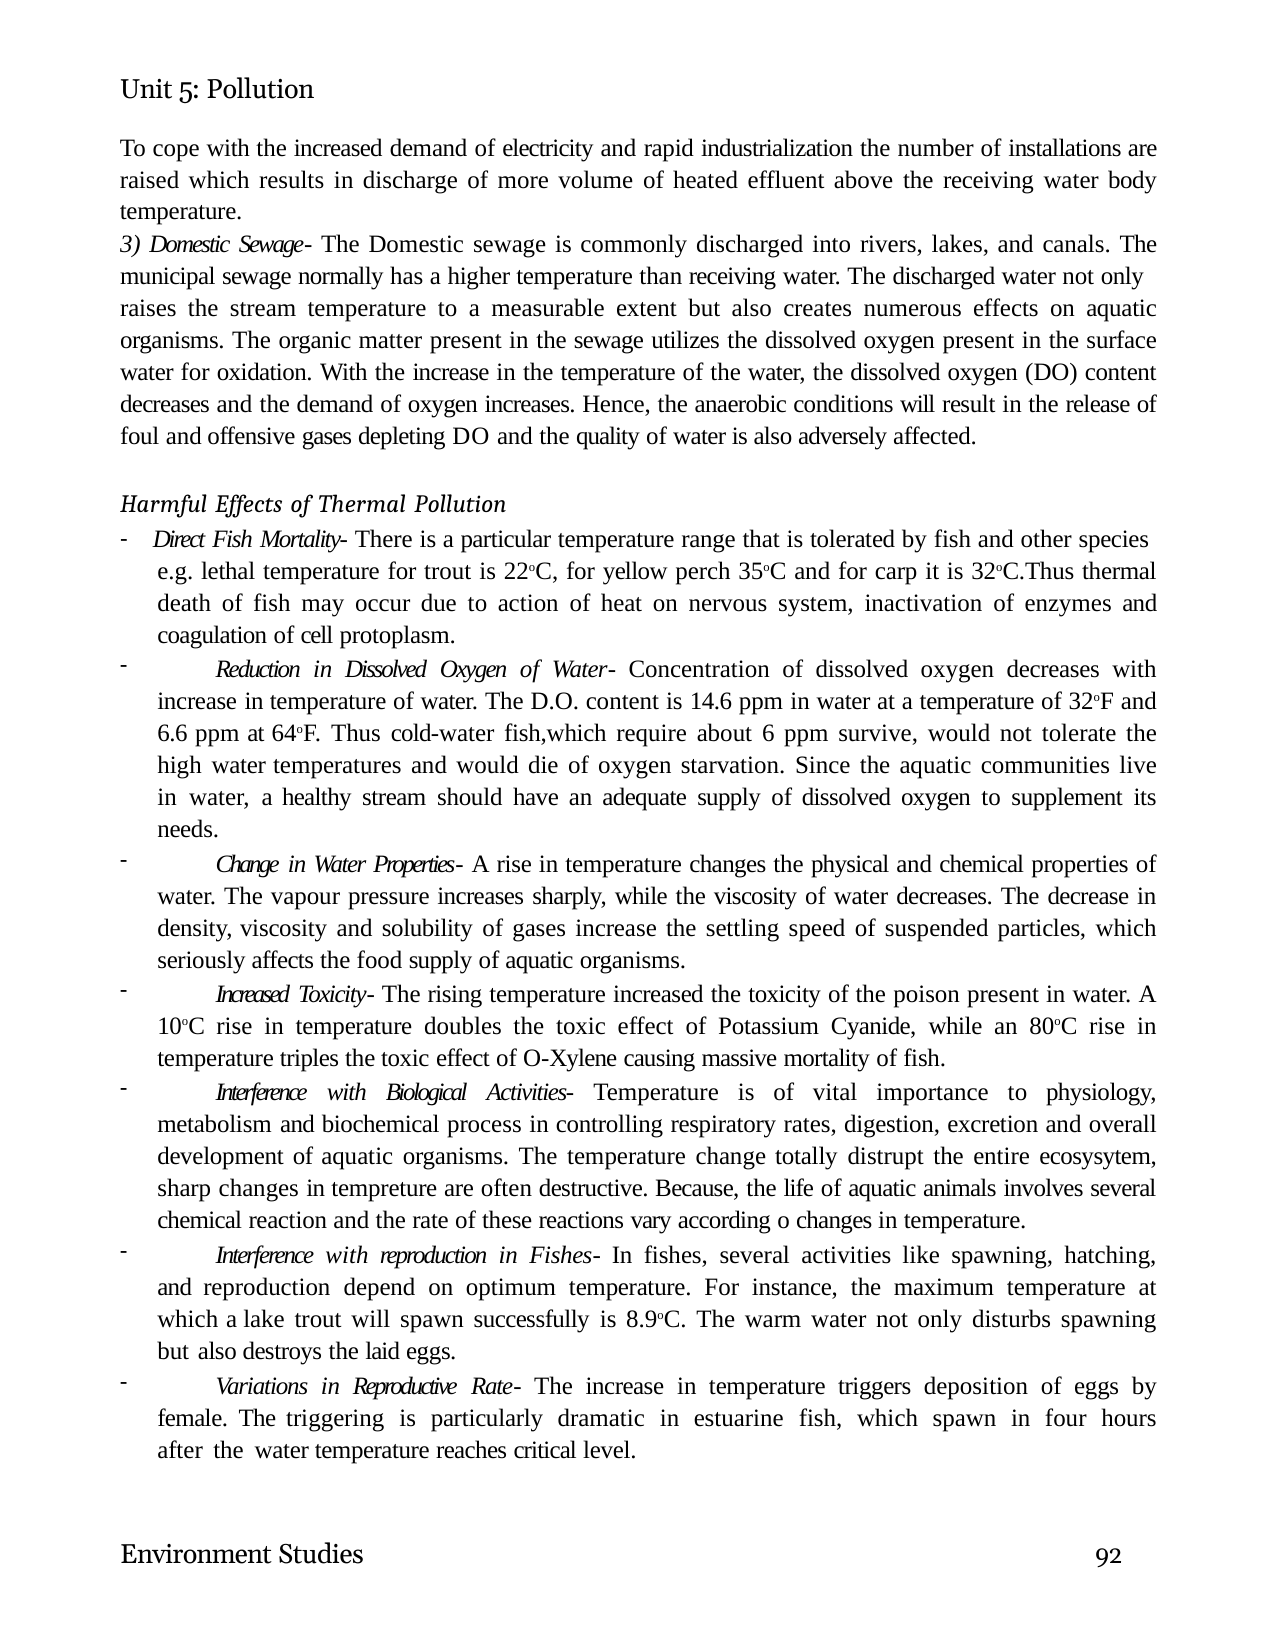

Unit 5: Pollution
To cope with the increased demand of electricity and rapid industrialization the number of installations are raised which results in discharge of more volume of heated effluent above the receiving water body temperature.
3) Domestic Sewage- The Domestic sewage is commonly discharged into rivers, lakes, and canals. The municipal sewage normally has a higher temperature than receiving water. The discharged water not only
raises the stream temperature to a measurable extent but also creates numerous effects on aquatic organisms. The organic matter present in the sewage utilizes the dissolved oxygen present in the surface water for oxidation. With the increase in the temperature of the water, the dissolved oxygen (DO) content decreases and the demand of oxygen increases. Hence, the anaerobic conditions will result in the release of foul and offensive gases depleting DO and the quality of water is also adversely affected.

Harmful Effects of Thermal Pollution
-  Direct Fish Mortality- There is a particular temperature range that is tolerated by fish and other species
e.g. lethal temperature for trout is 22oC, for yellow perch 35oC and for carp it is 32oC.Thus thermal death of fish may occur due to action of heat on nervous system, inactivation of enzymes and coagulation of cell protoplasm.
	Reduction in Dissolved Oxygen of Water- Concentration of dissolved oxygen decreases with increase in temperature of water. The D.O. content is 14.6 ppm in water at a temperature of 32oF and 6.6 ppm at 64oF. Thus cold-water fish,which require about 6 ppm survive, would not tolerate the high water temperatures and would die of oxygen starvation. Since the aquatic communities live in water, a healthy stream should have an adequate supply of dissolved oxygen to supplement its needs.
	Change in Water Properties- A rise in temperature changes the physical and chemical properties of water. The vapour pressure increases sharply, while the viscosity of water decreases. The decrease in density, viscosity and solubility of gases increase the settling speed of suspended particles, which seriously affects the food supply of aquatic organisms.
	Increased Toxicity- The rising temperature increased the toxicity of the poison present in water. A 10oC rise in temperature doubles the toxic effect of Potassium Cyanide, while an 80oC rise in temperature triples the toxic effect of O-Xylene causing massive mortality of fish.
	Interference with Biological Activities- Temperature is of vital importance to physiology, metabolism and biochemical process in controlling respiratory rates, digestion, excretion and overall development of aquatic organisms. The temperature change totally distrupt the entire ecosysytem, sharp changes in tempreture are often destructive. Because, the life of aquatic animals involves several chemical reaction and the rate of these reactions vary according o changes in temperature.
	Interference with reproduction in Fishes- In fishes, several activities like spawning, hatching, and reproduction depend on optimum temperature. For instance, the maximum temperature at which a lake trout will spawn successfully is 8.9oC. The warm water not only disturbs spawning but also destroys the laid eggs.
	Variations in Reproductive Rate- The increase in temperature triggers deposition of eggs by female. The triggering is particularly dramatic in estuarine fish, which spawn in four hours after the water temperature reaches critical level.
Environment Studies
92